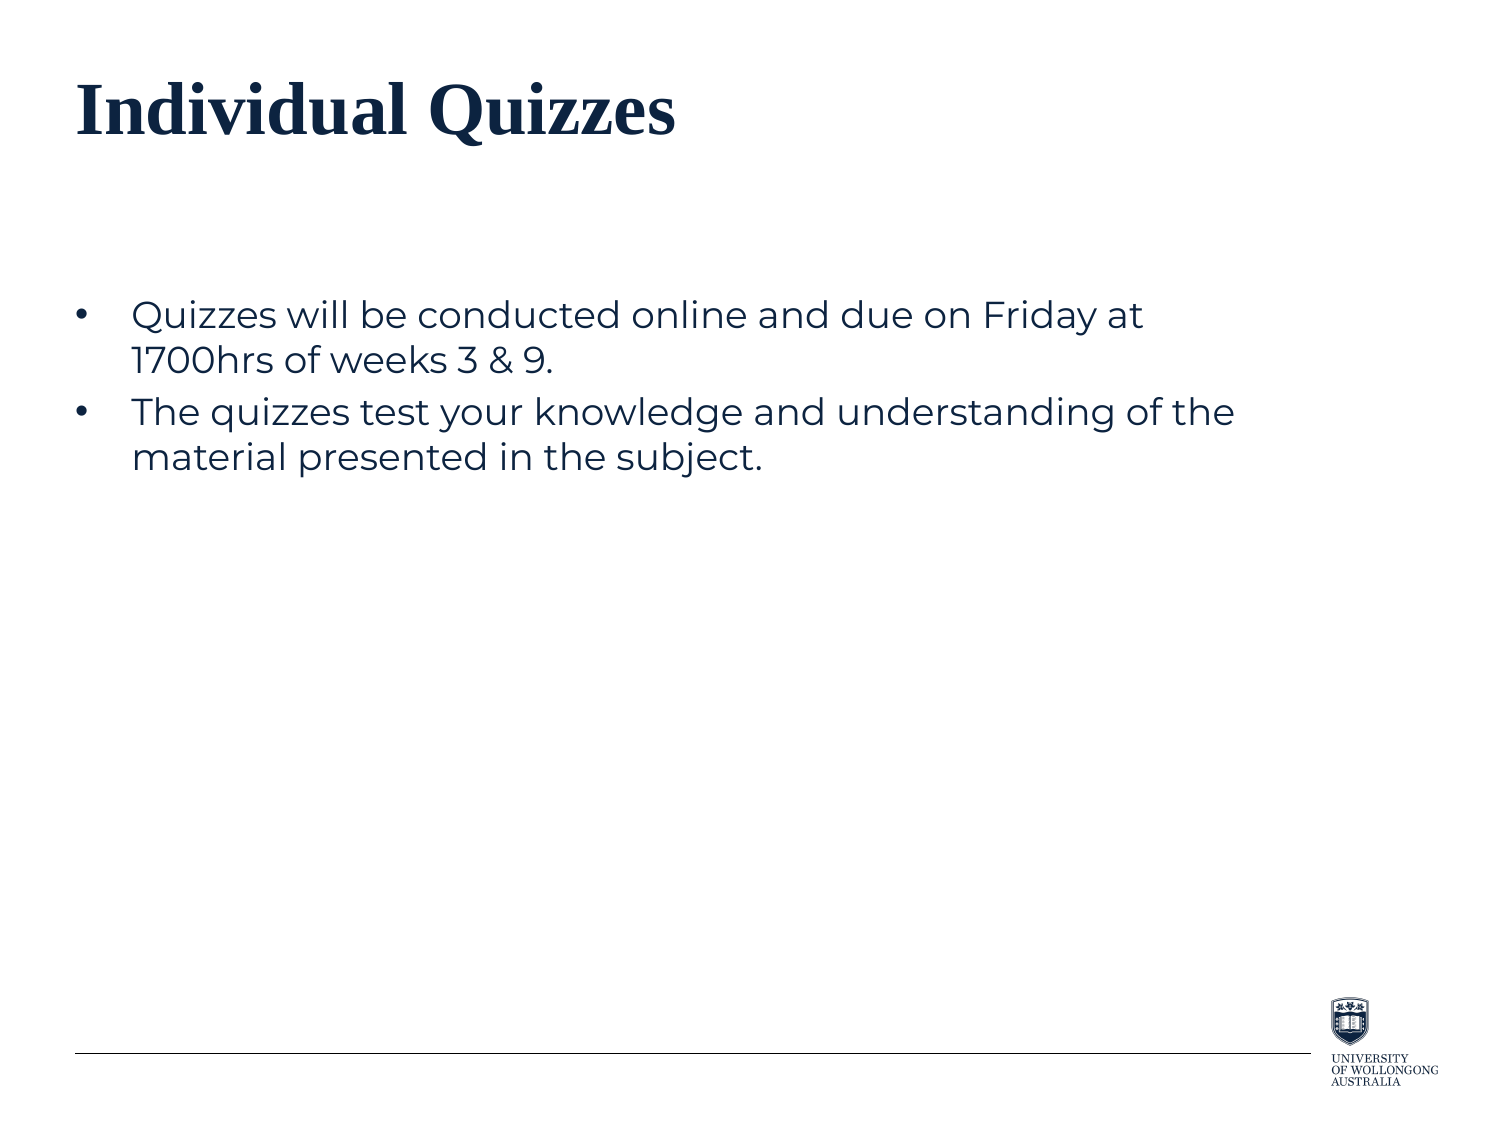

# Individual Quizzes
Quizzes will be conducted online and due on Friday at 1700hrs of weeks 3 & 9.
The quizzes test your knowledge and understanding of the material presented in the subject.